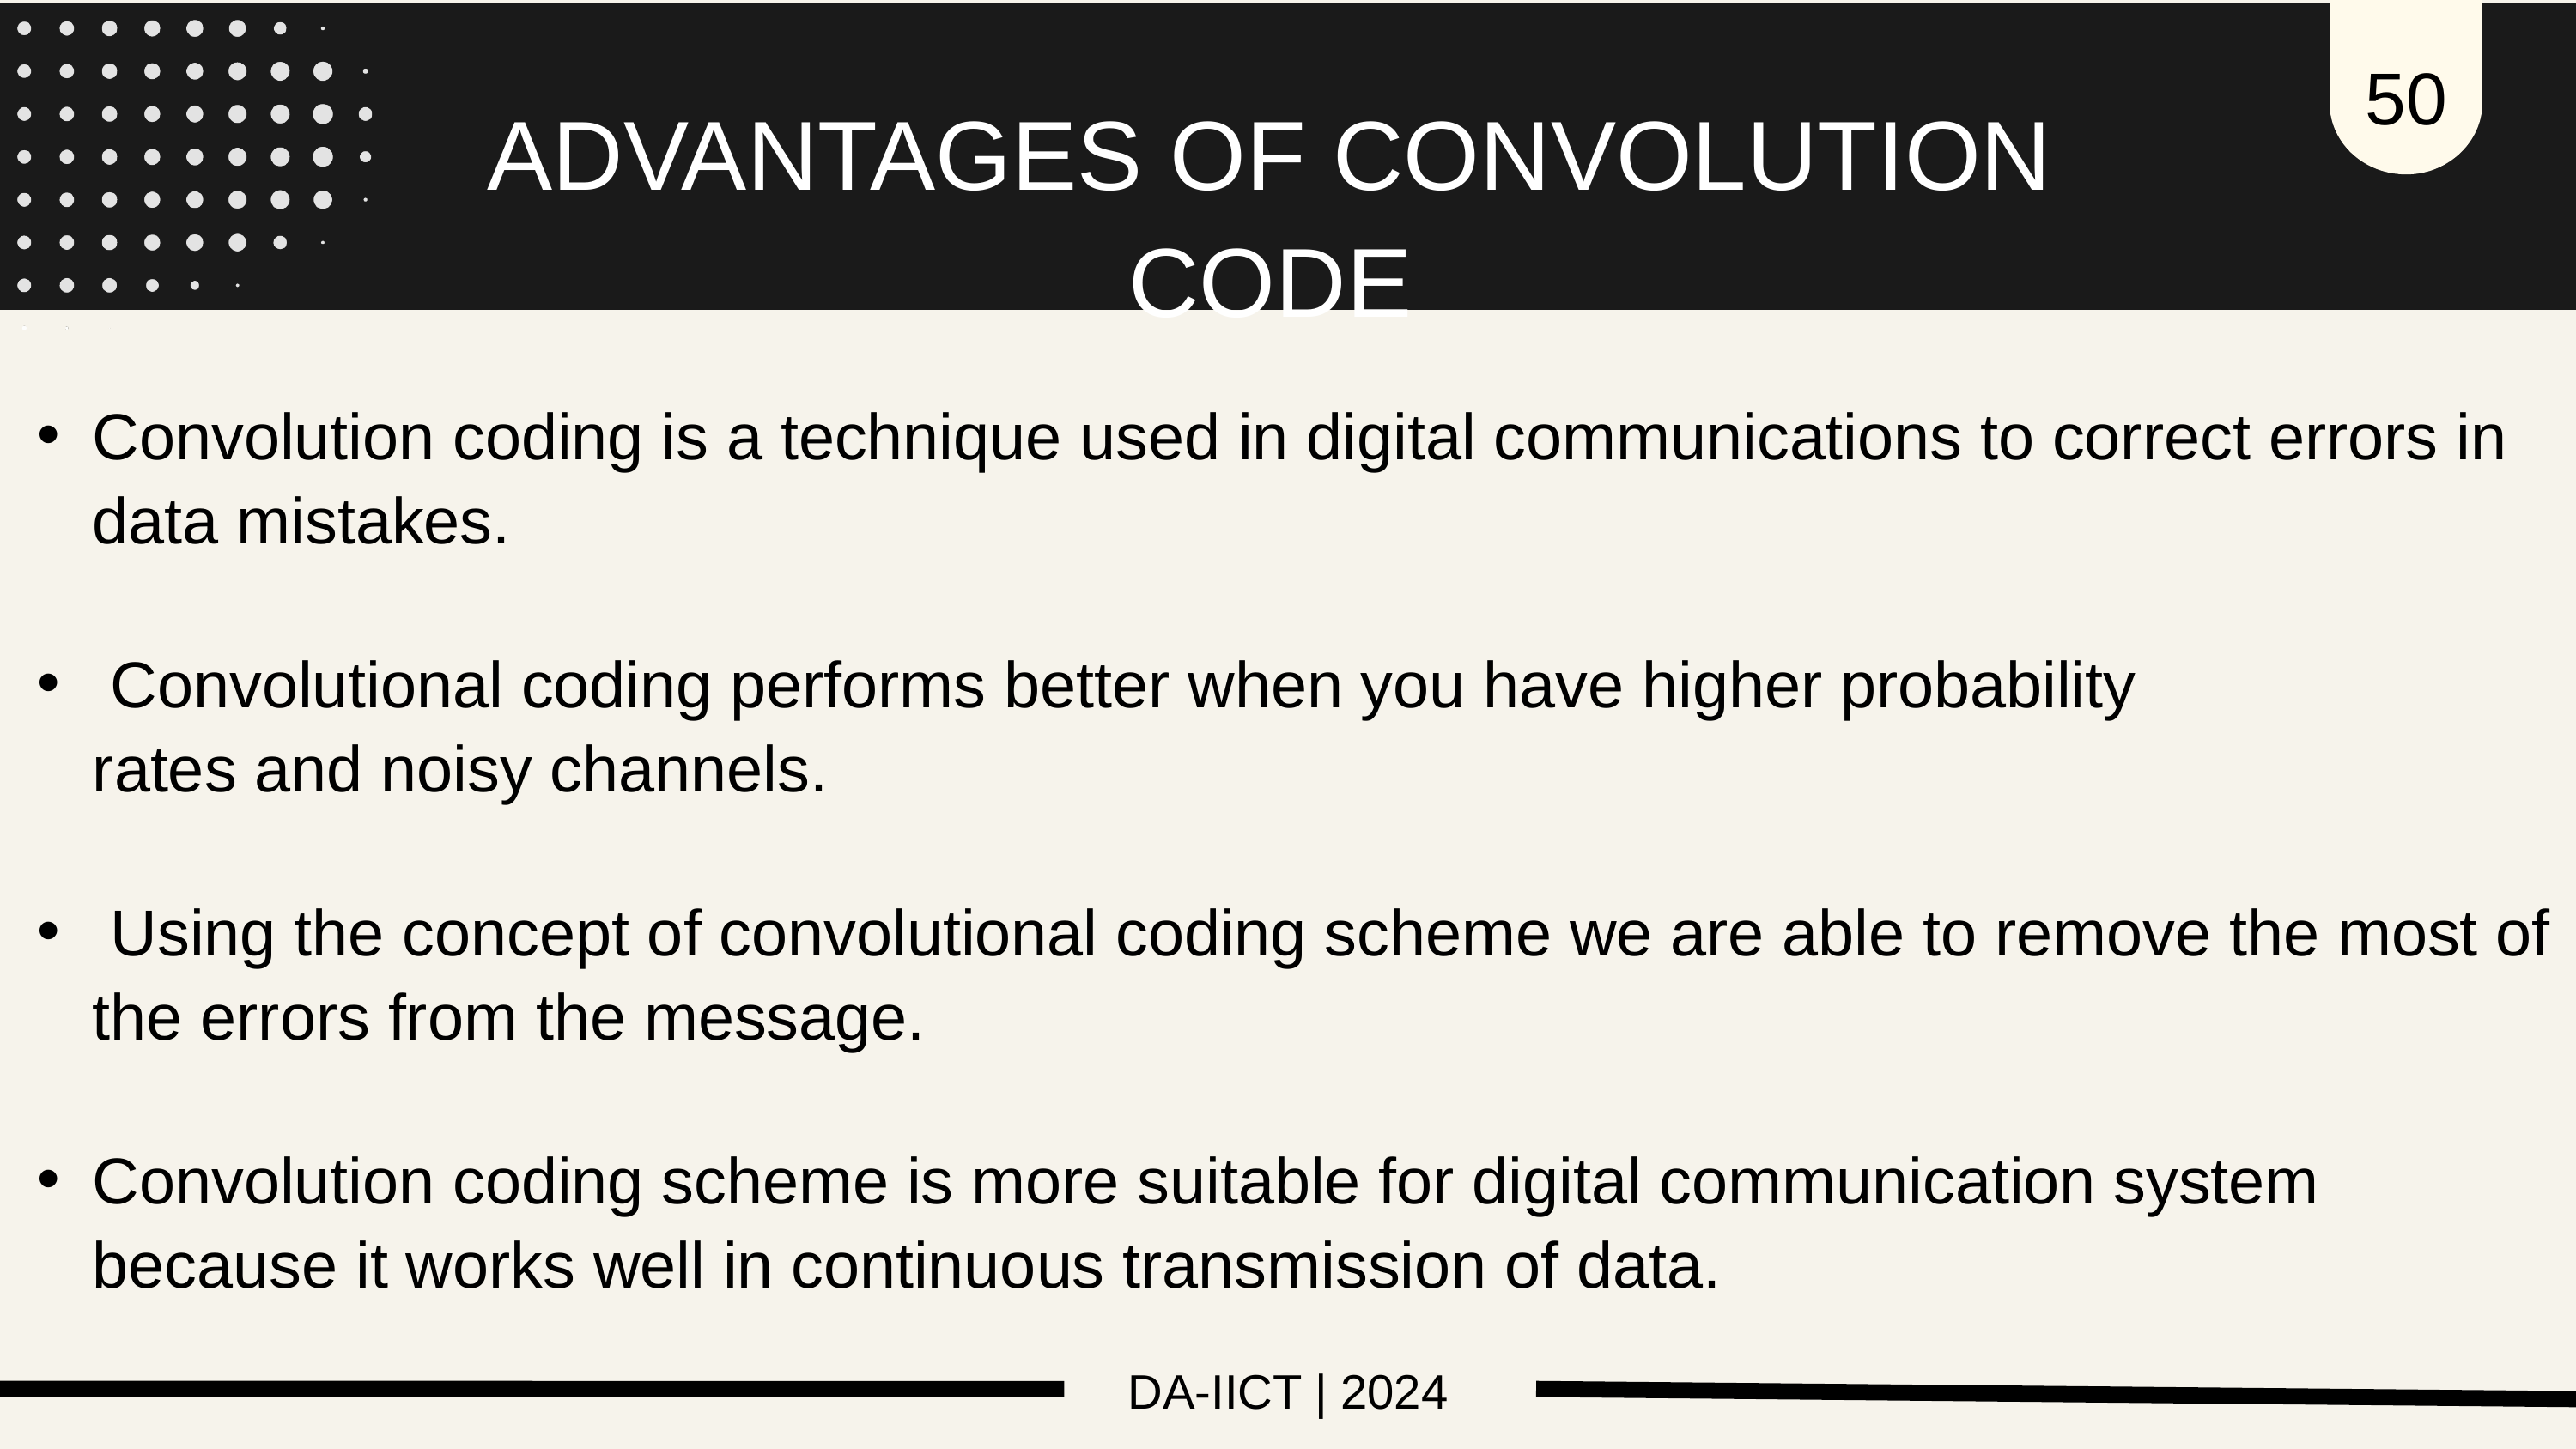

50

ADVANTAGES OF CONVOLUTION CODE
Convolution coding is a technique used in digital communications to correct errors in data mistakes.
 Convolutional coding performs better when you have higher probability rates and noisy channels.
 Using the concept of convolutional coding scheme we are able to remove the most of the errors from the message.
Convolution coding scheme is more suitable for digital communication system because it works well in continuous transmission of data.
DA-IICT | 2024